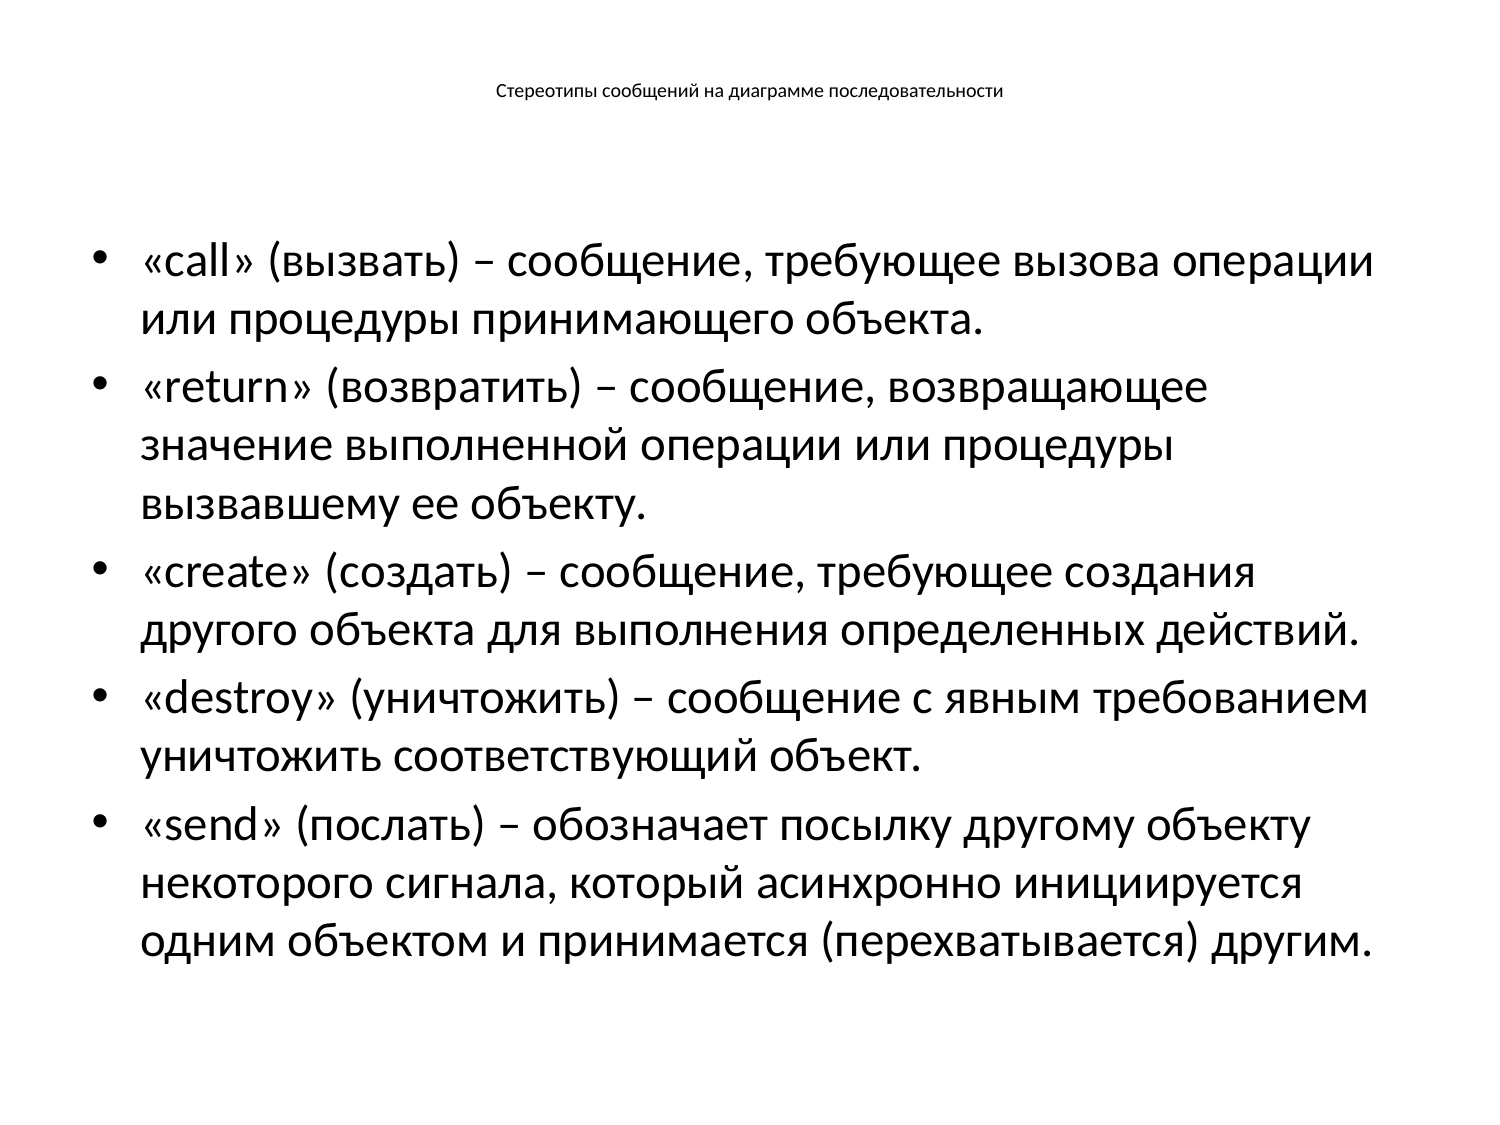

# Стереотипы сообщений на диаграмме последовательности
«call» (вызвать) – сообщение, требующее вызова операции или процедуры принимающего объекта.
«return» (возвратить) – сообщение, возвращающее значение выполненной операции или процедуры вызвавшему ее объекту.
«create» (создать) – сообщение, требующее создания другого объекта для выполнения определенных действий.
«destroy» (уничтожить) – сообщение с явным требованием уничтожить соответствующий объект.
«send» (послать) – обозначает посылку другому объекту некоторого сигнала, который асинхронно инициируется одним объектом и принимается (перехватывается) другим.